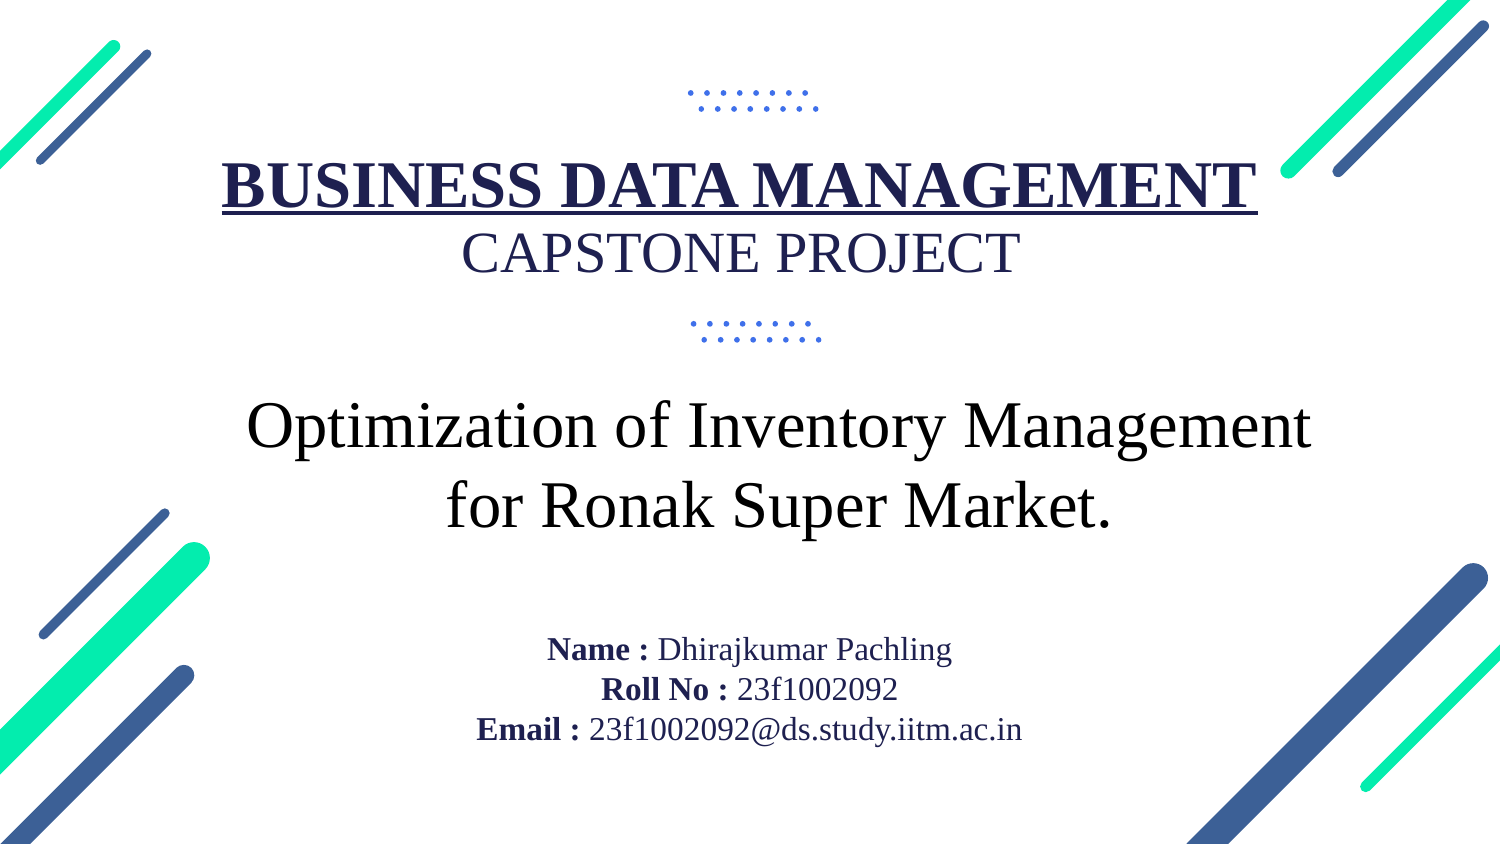

# BUSINESS DATA MANAGEMENT
CAPSTONE PROJECT

Optimization of Inventory Management for Ronak Super Market.
Name : Dhirajkumar Pachling
Roll No : 23f1002092
Email : 23f1002092@ds.study.iitm.ac.in